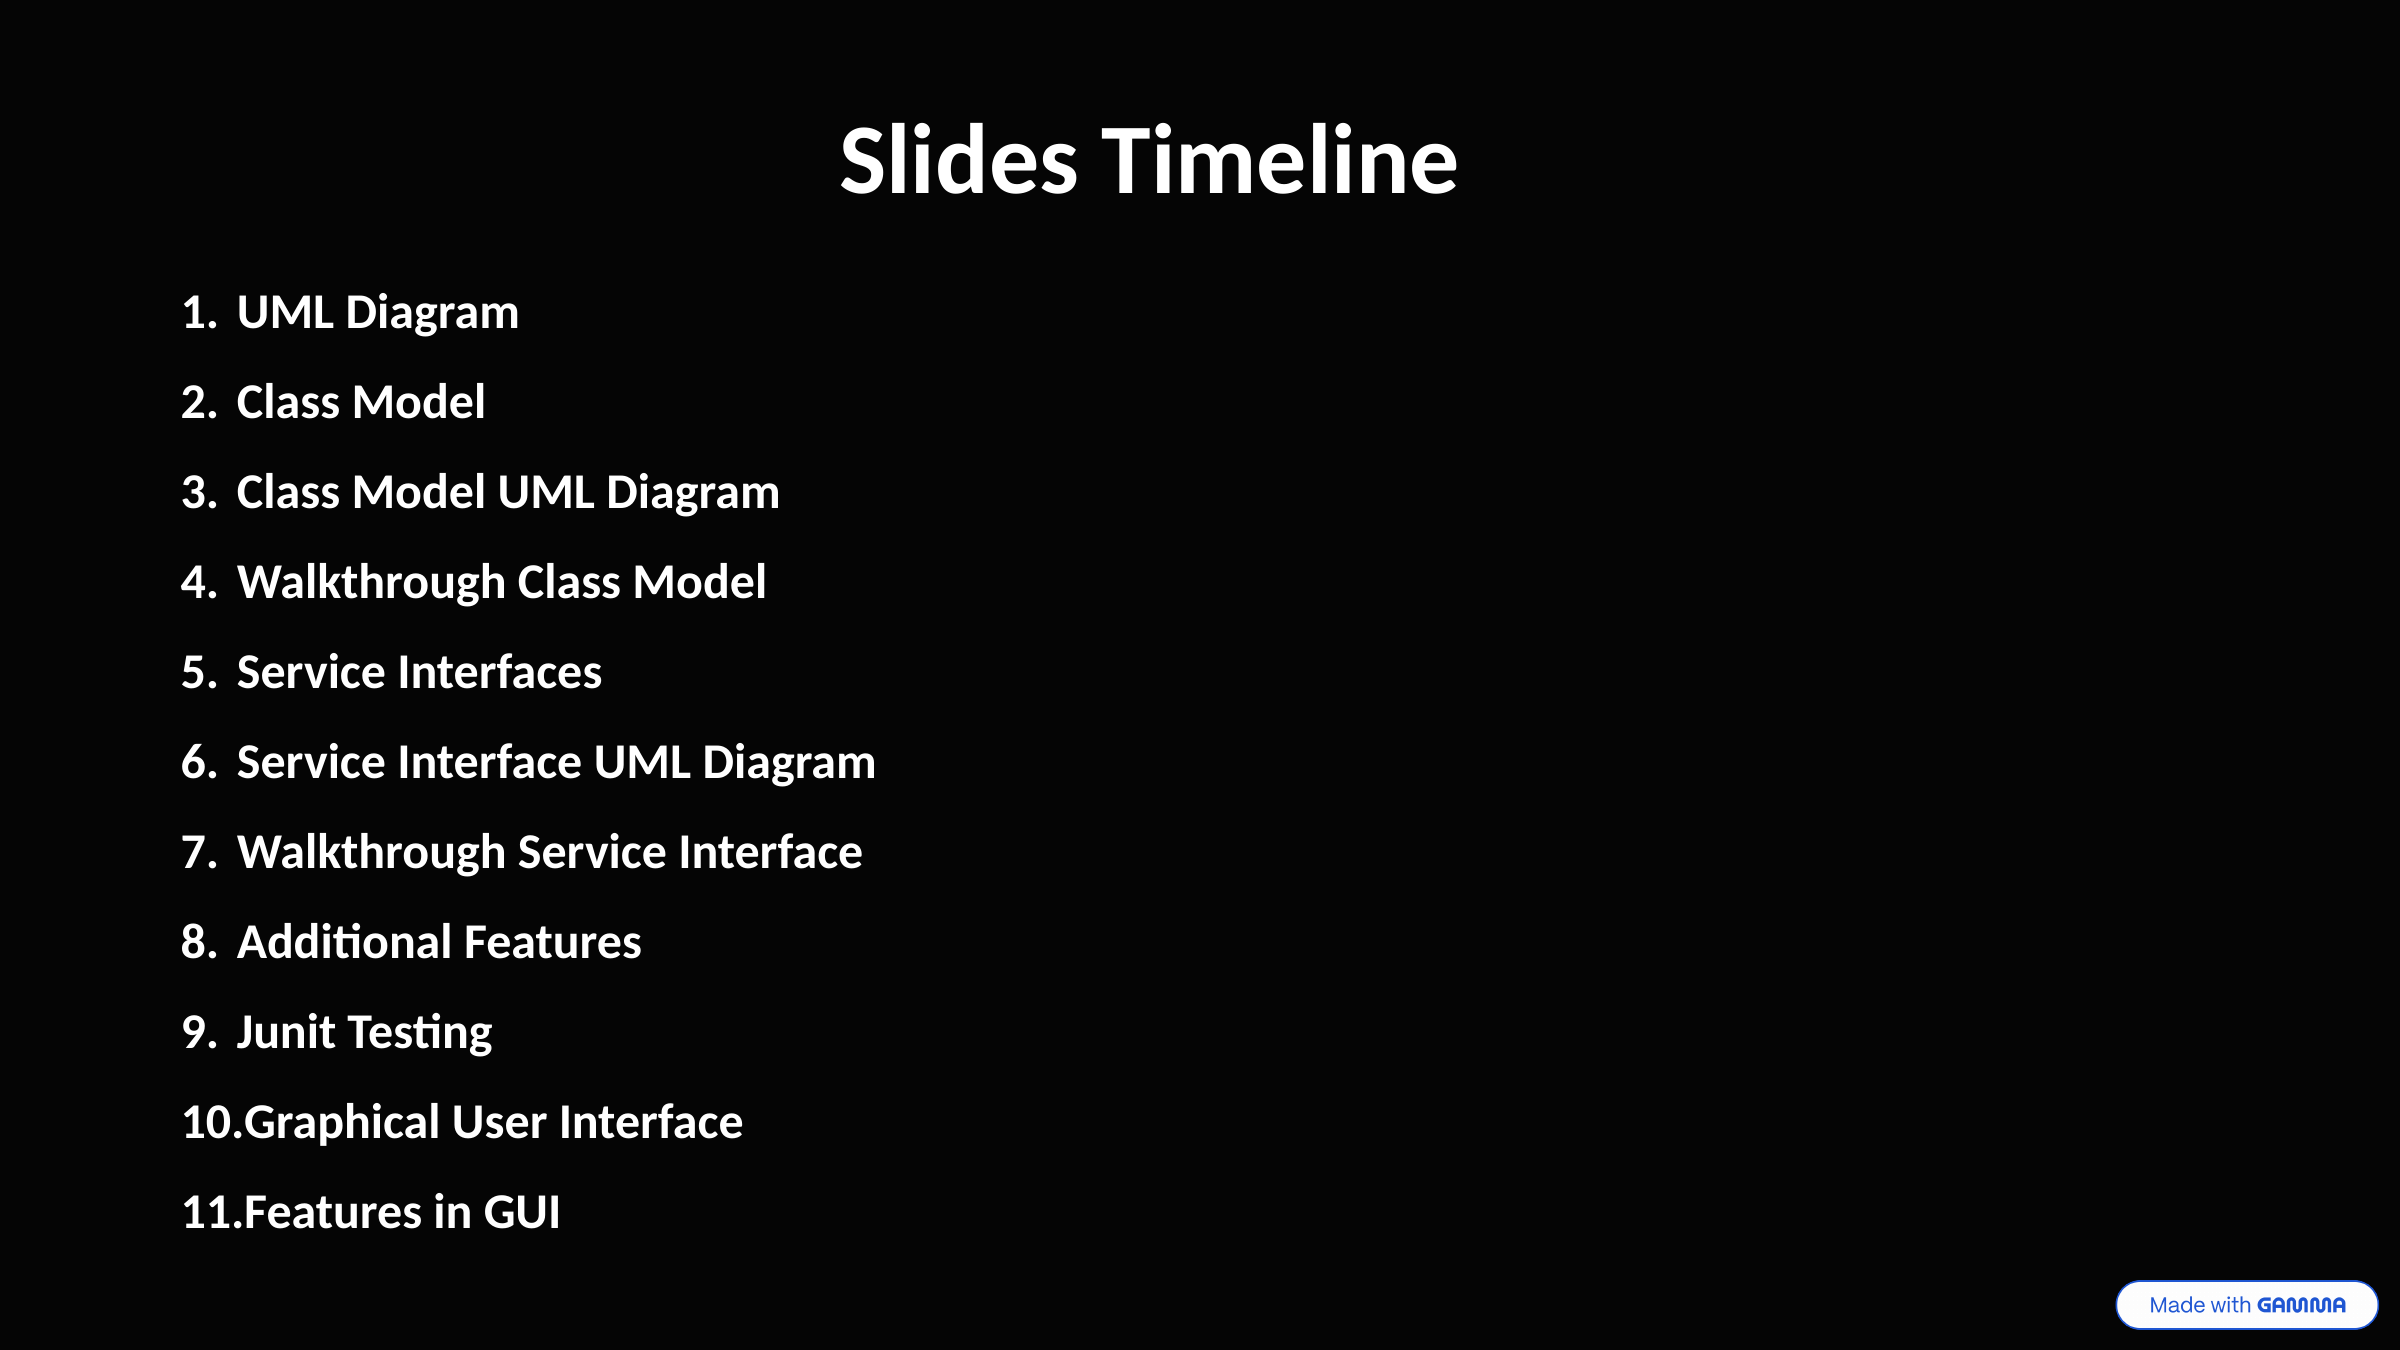

Slides Timeline
UML Diagram
Class Model
Class Model UML Diagram
Walkthrough Class Model
Service Interfaces
Service Interface UML Diagram
Walkthrough Service Interface
Additional Features
Junit Testing
Graphical User Interface
Features in GUI